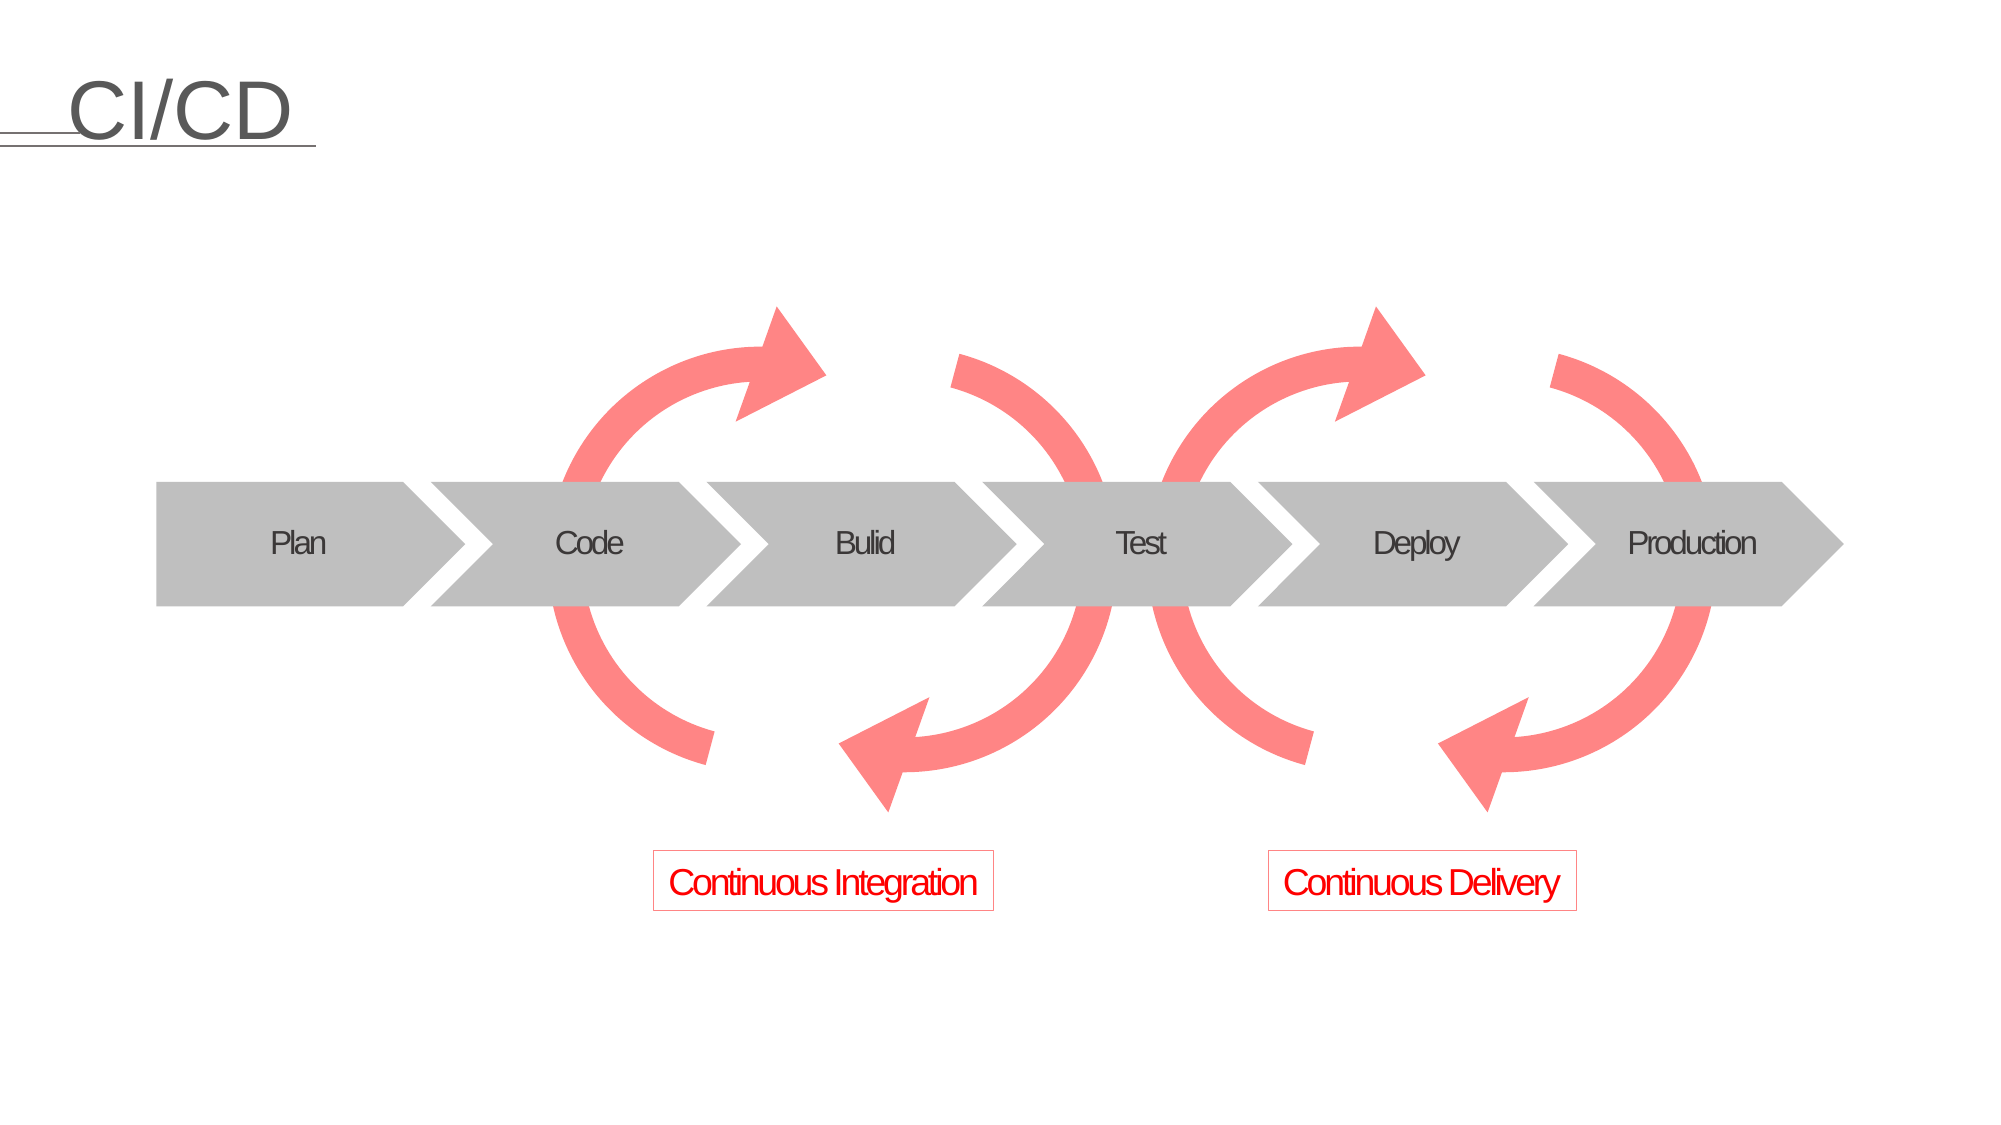

CI/CD
Plan
Code
Bulid
Test
Deploy
Production

Continuous Integration
Continuous Delivery